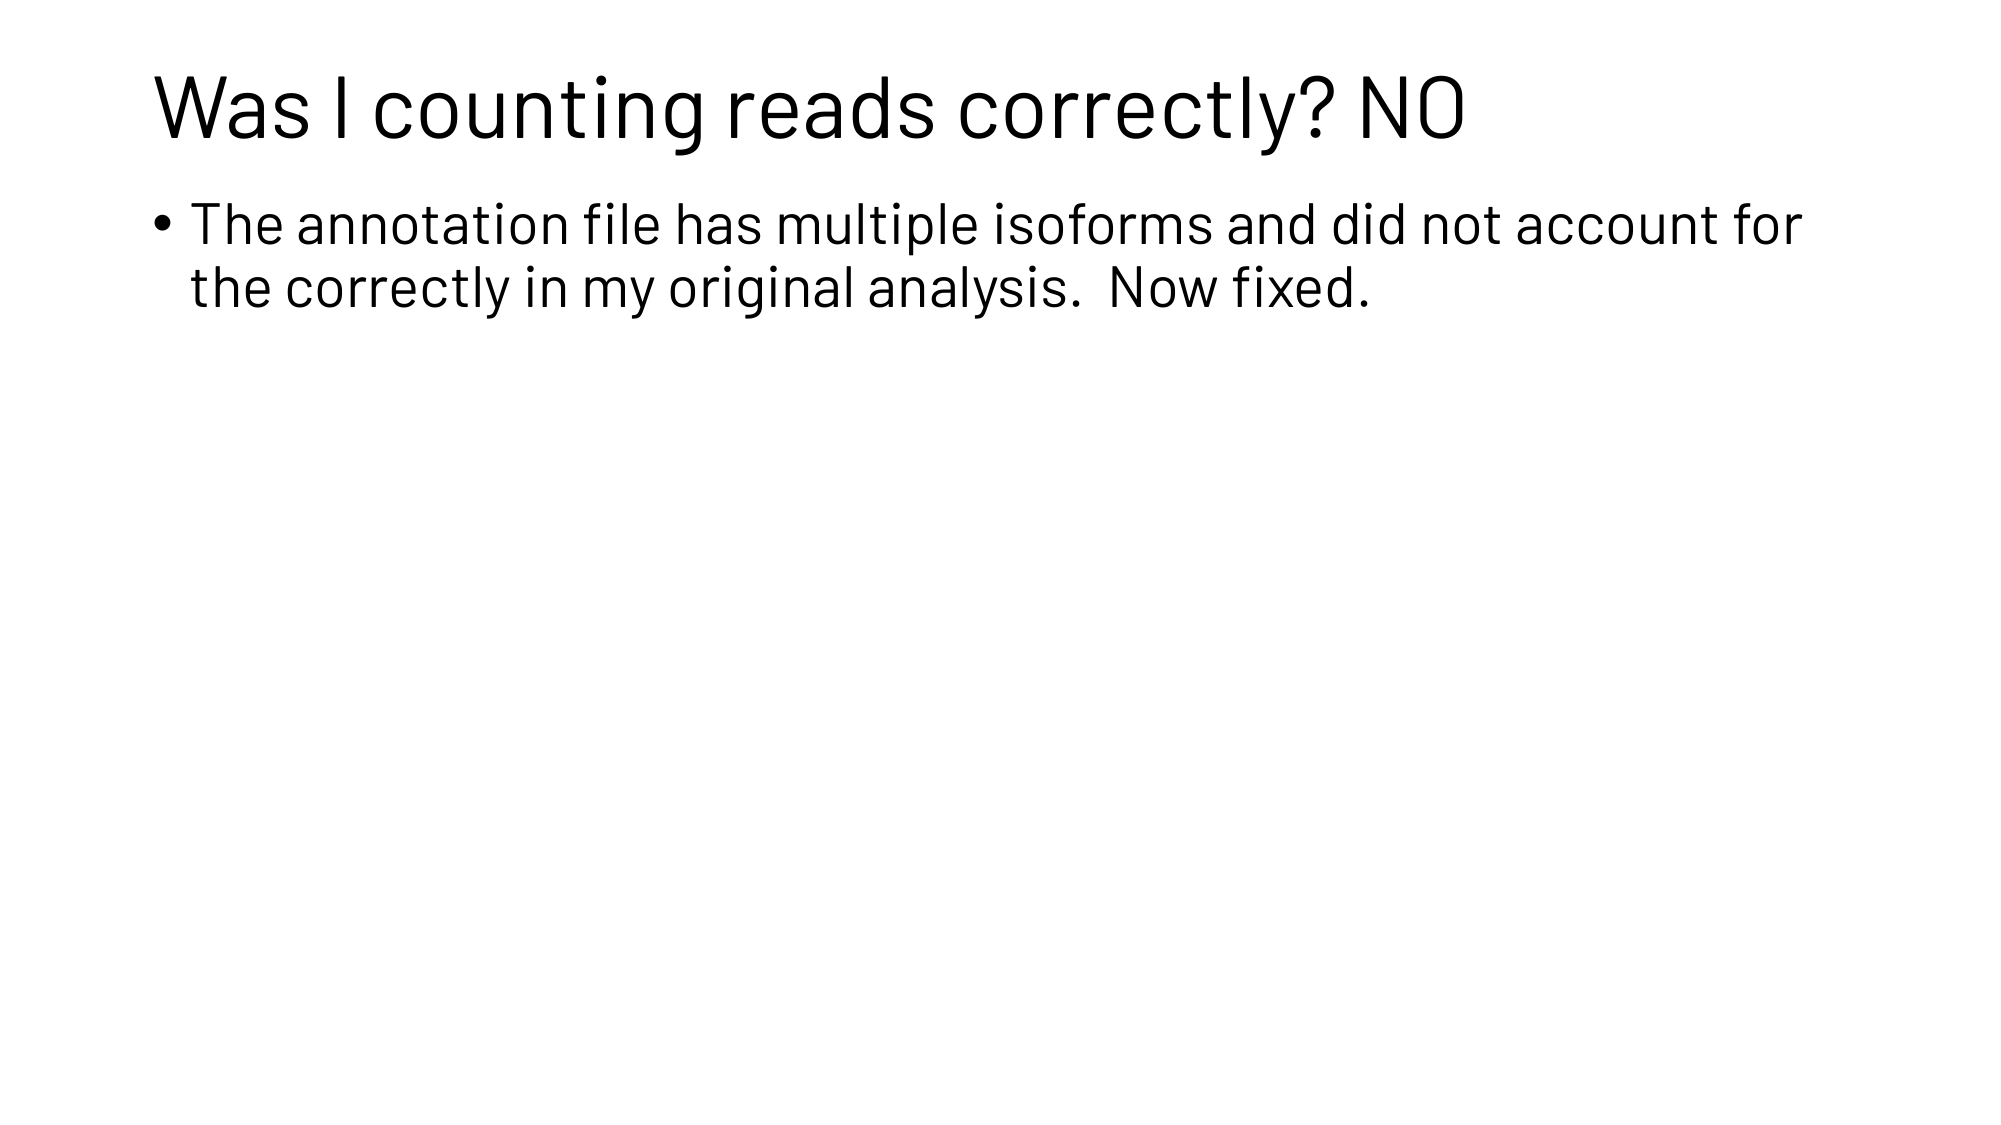

# Was I counting reads correctly? NO
The annotation file has multiple isoforms and did not account for the correctly in my original analysis.  Now fixed.